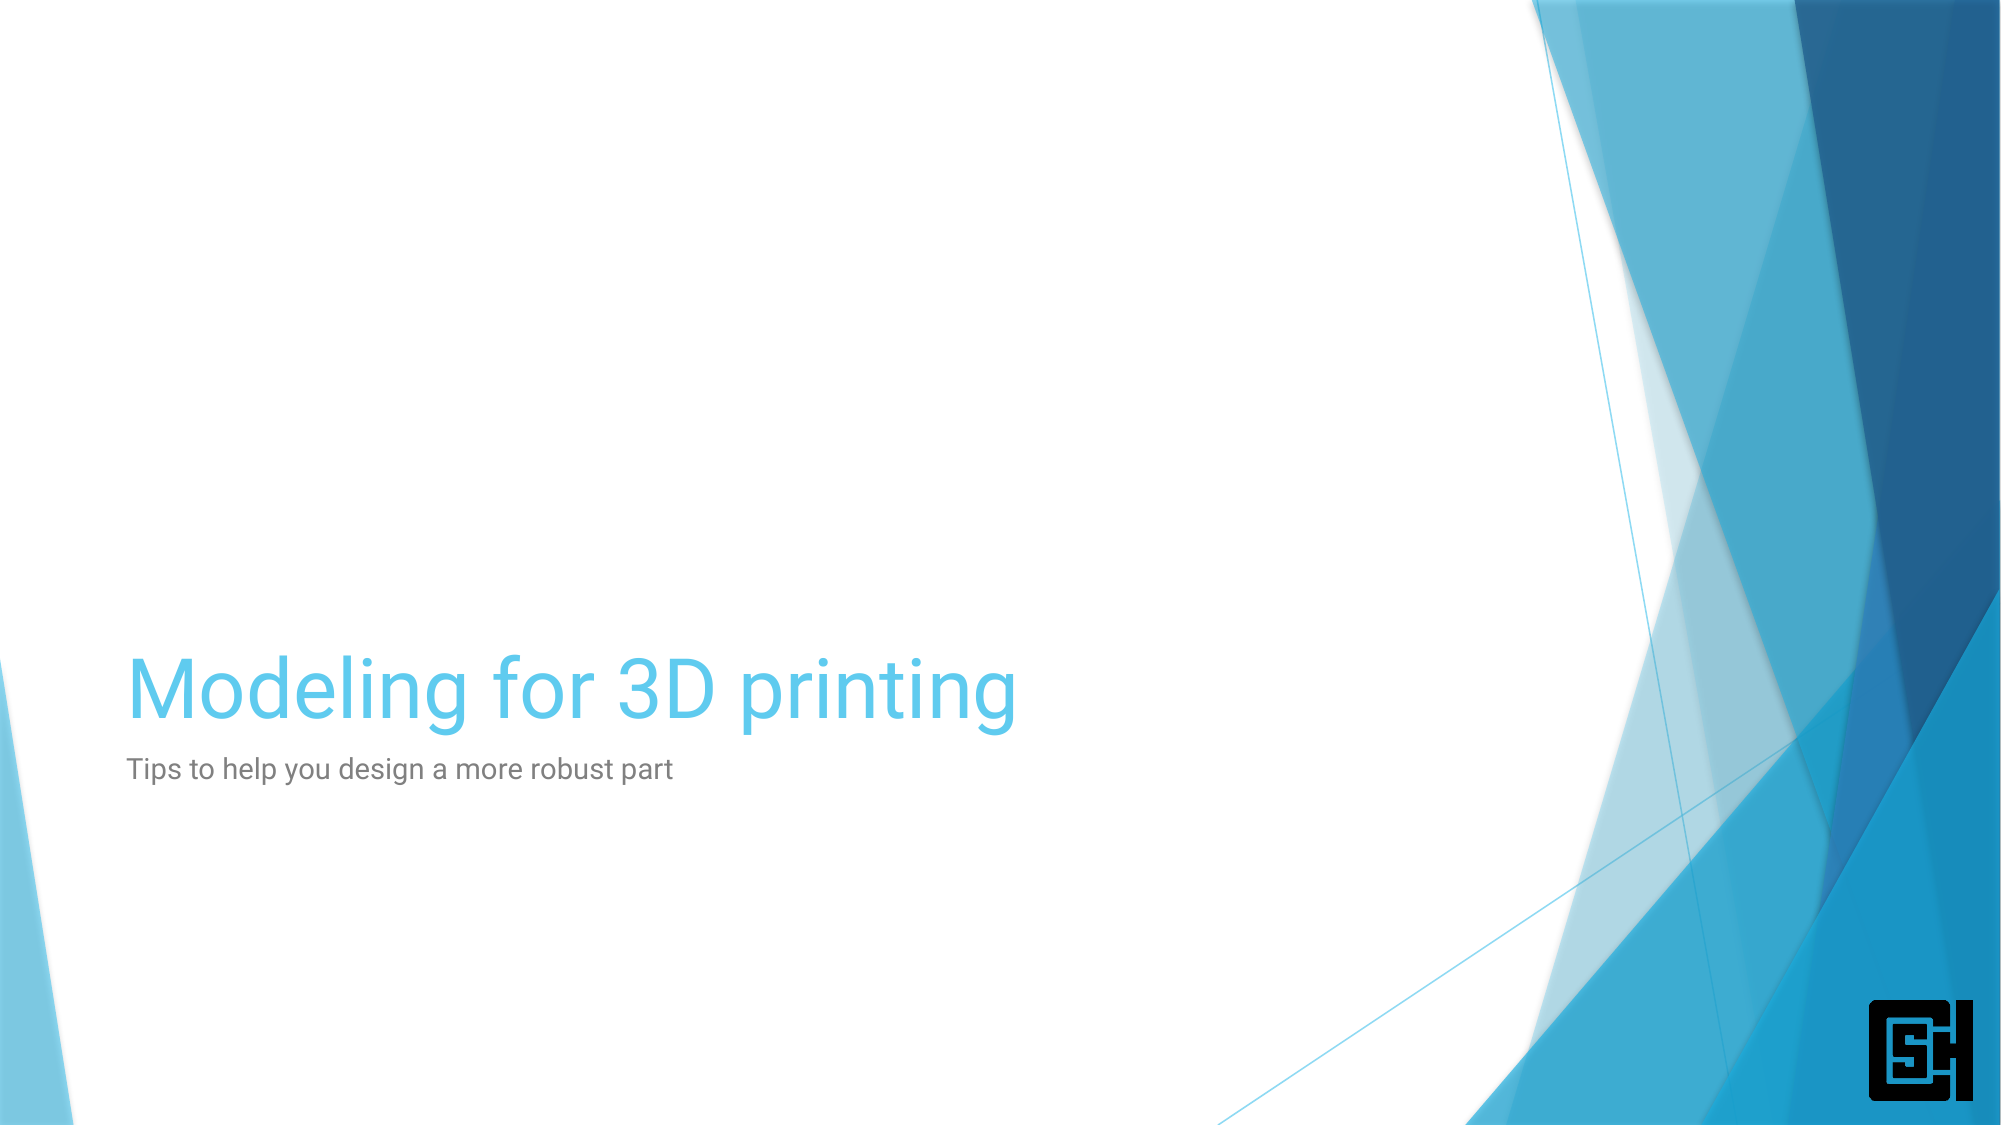

# Modeling for 3D printing
Tips to help you design a more robust part